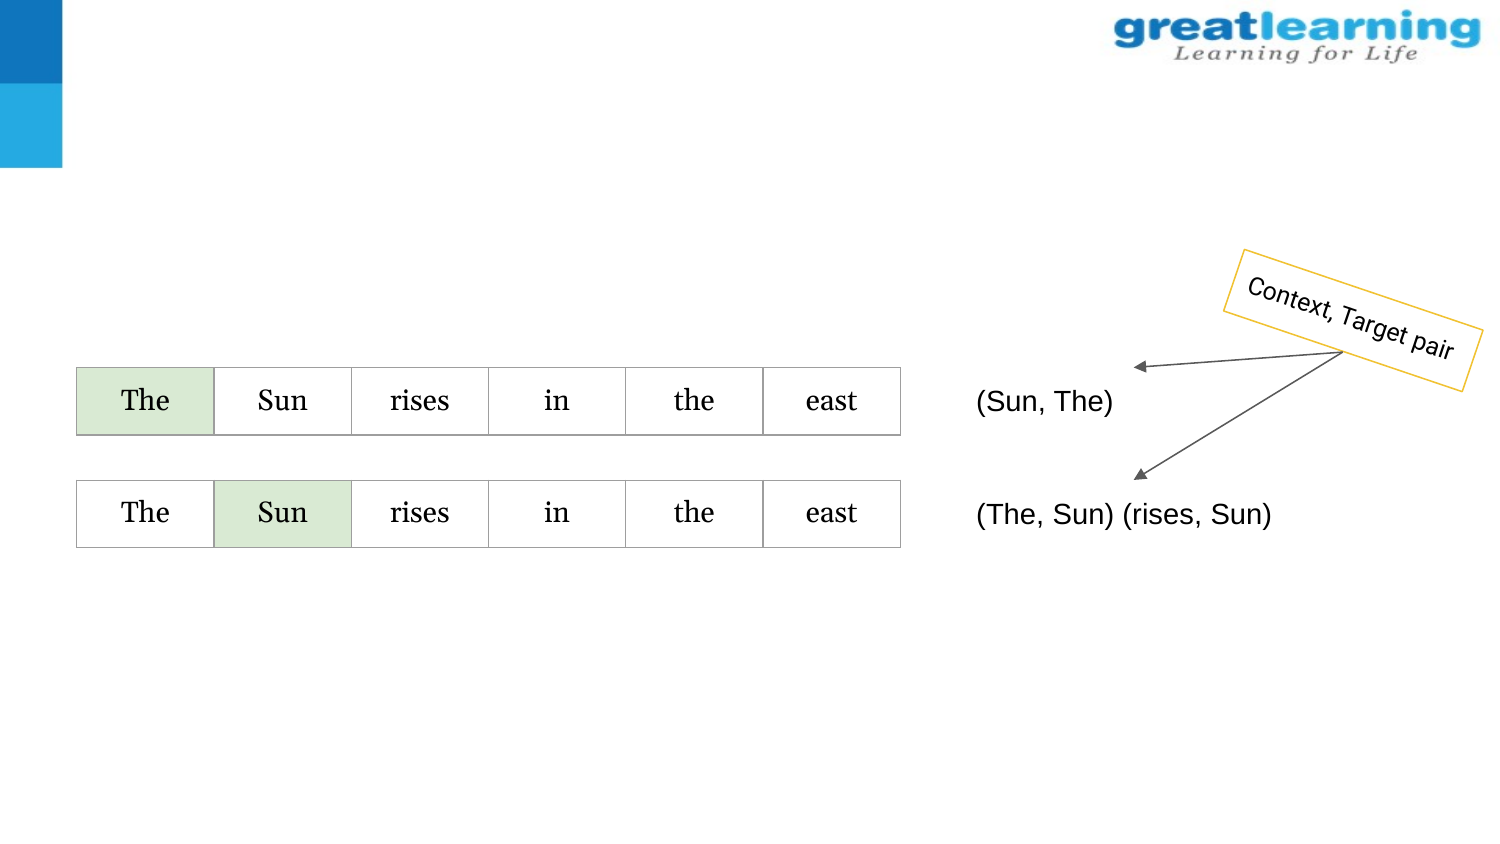

Context, Target pair
(Sun, The)
| The | Sun | rises | in | the | east |
| --- | --- | --- | --- | --- | --- |
(The, Sun) (rises, Sun)
| The | Sun | rises | in | the | east |
| --- | --- | --- | --- | --- | --- |